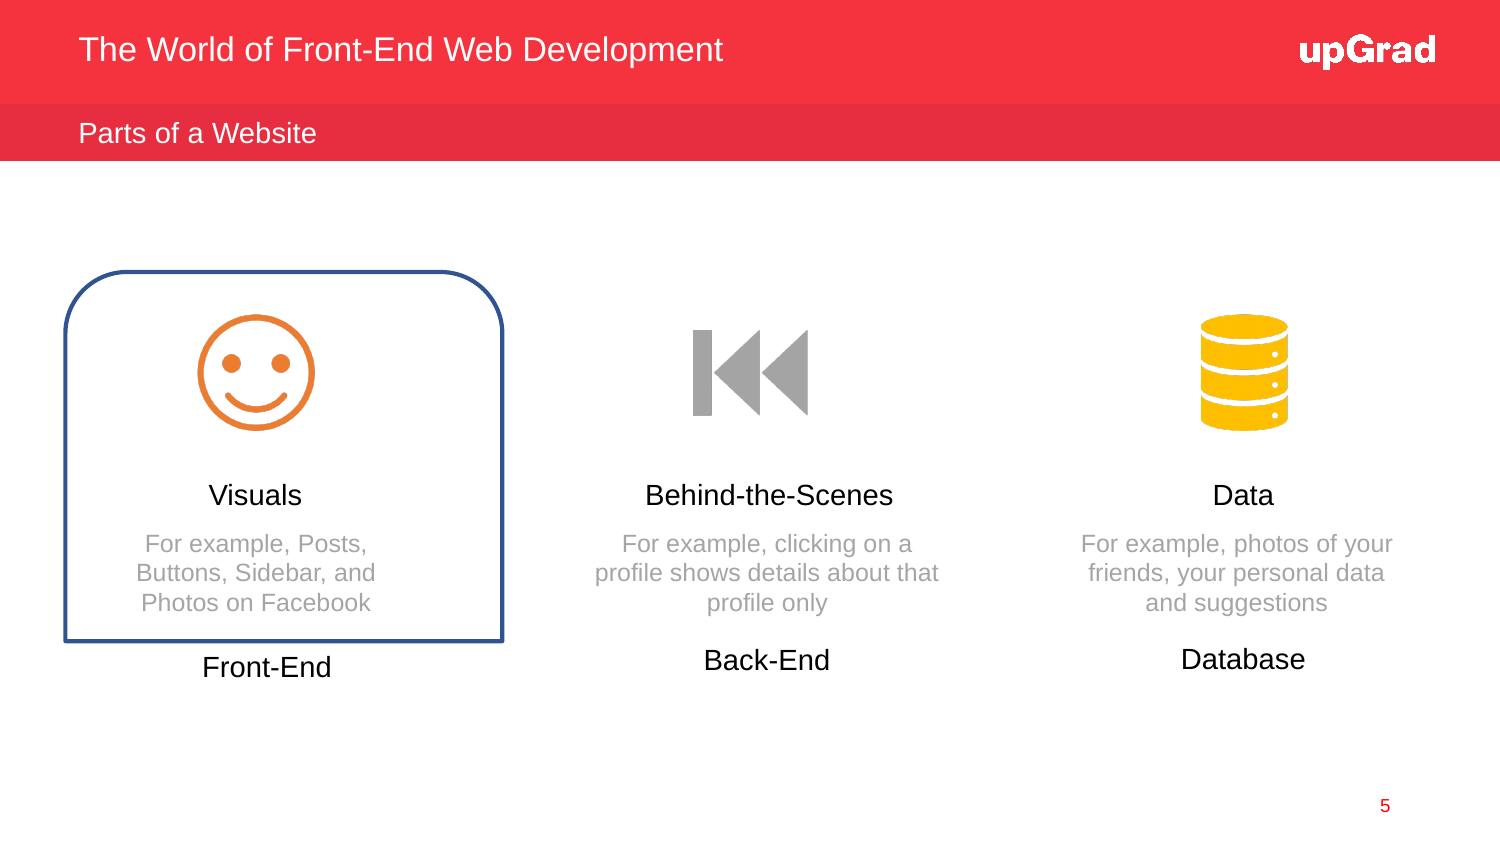

The World of Front-End Web Development

Parts of a Website

Behind-the-Scenes
Data
Visuals
For example, photos of your friends, your personal data and suggestions
For example, Posts, Buttons, Sidebar, and Photos on Facebook
For example, clicking on a profile shows details about that profile only
Database
Back-End
Front-End
5